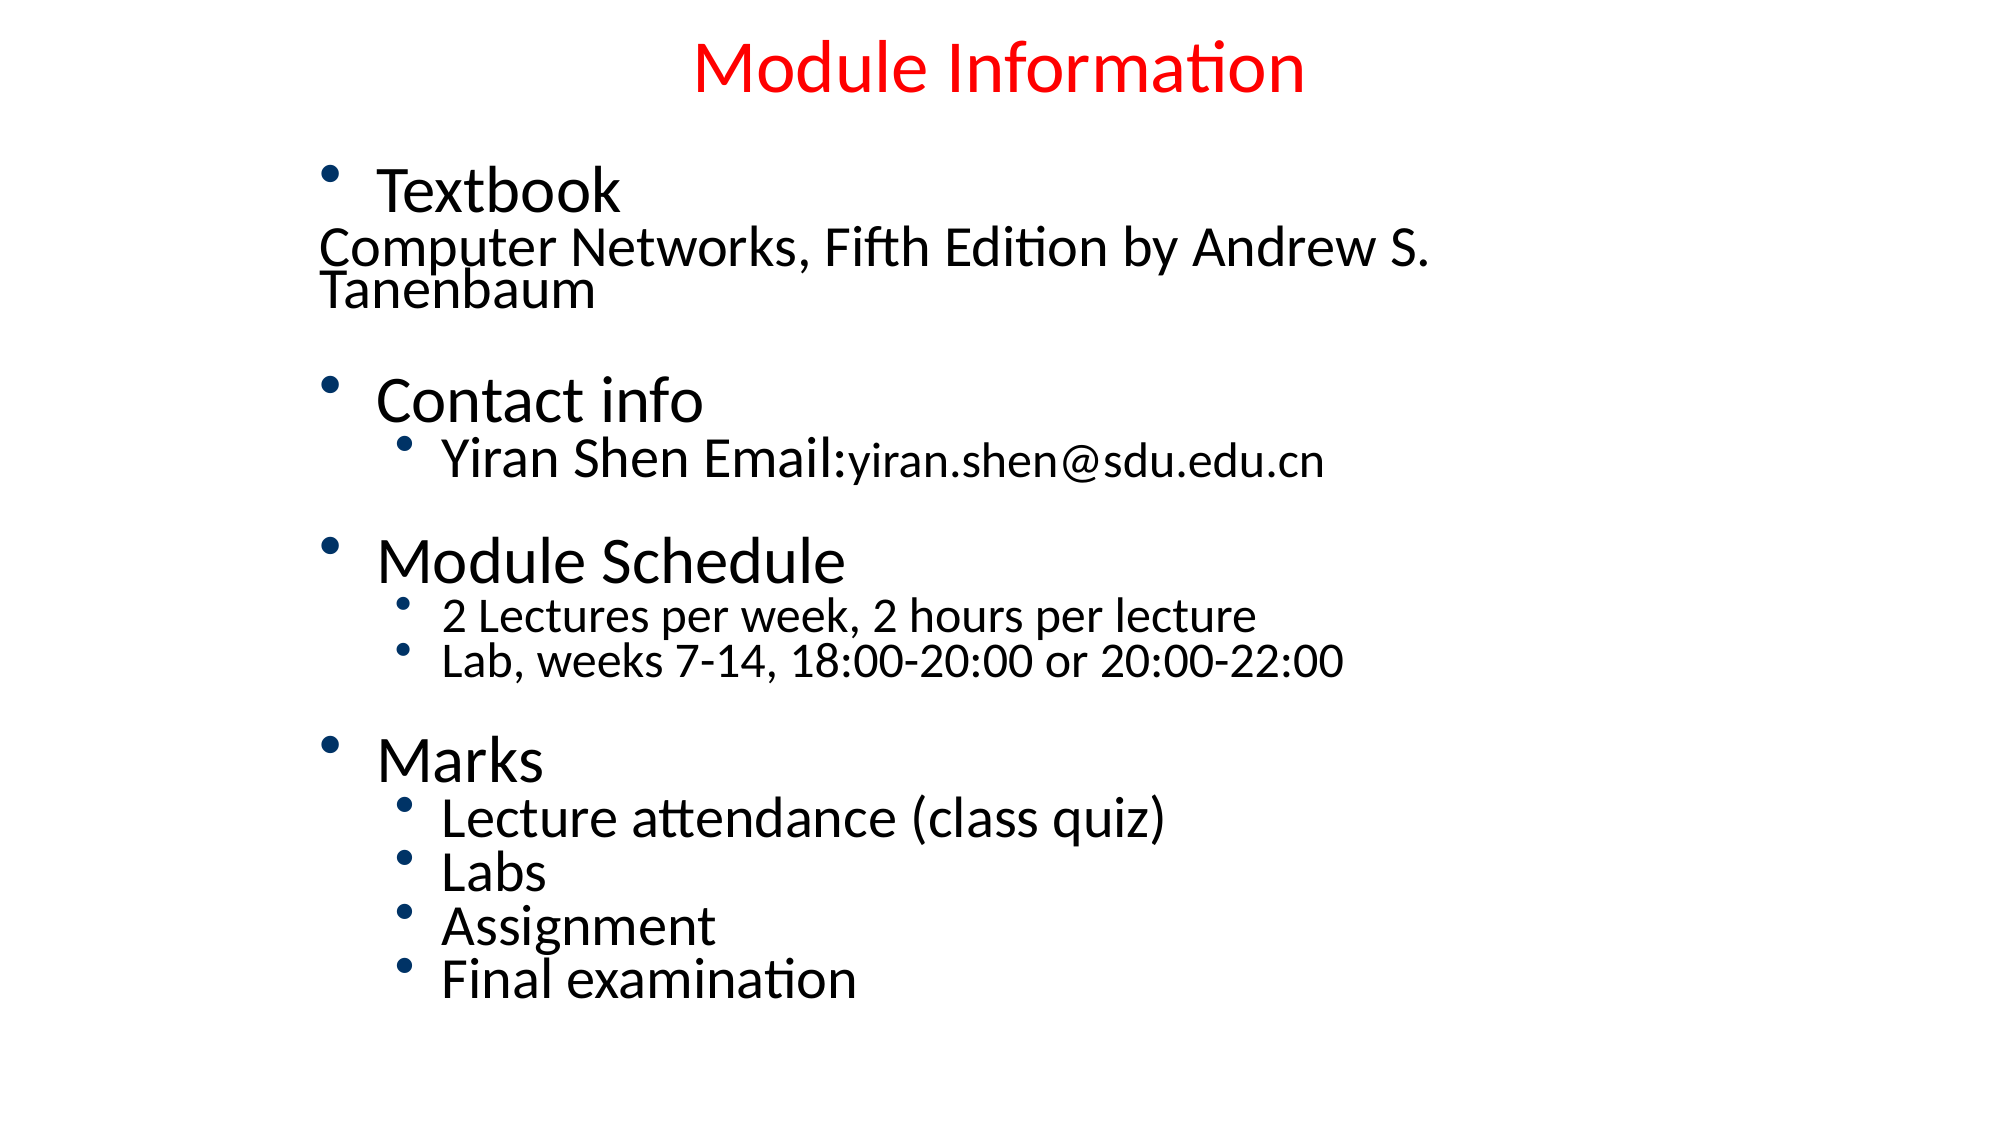

# Module Information
Textbook
Computer Networks, Fifth Edition by Andrew S. Tanenbaum

Contact info
Yiran Shen Email:yiran.shen@sdu.edu.cn

Module Schedule
2 Lectures per week, 2 hours per lecture
Lab, weeks 7-14, 18:00-20:00 or 20:00-22:00

Marks
Lecture attendance (class quiz)
Labs
Assignment
Final examination